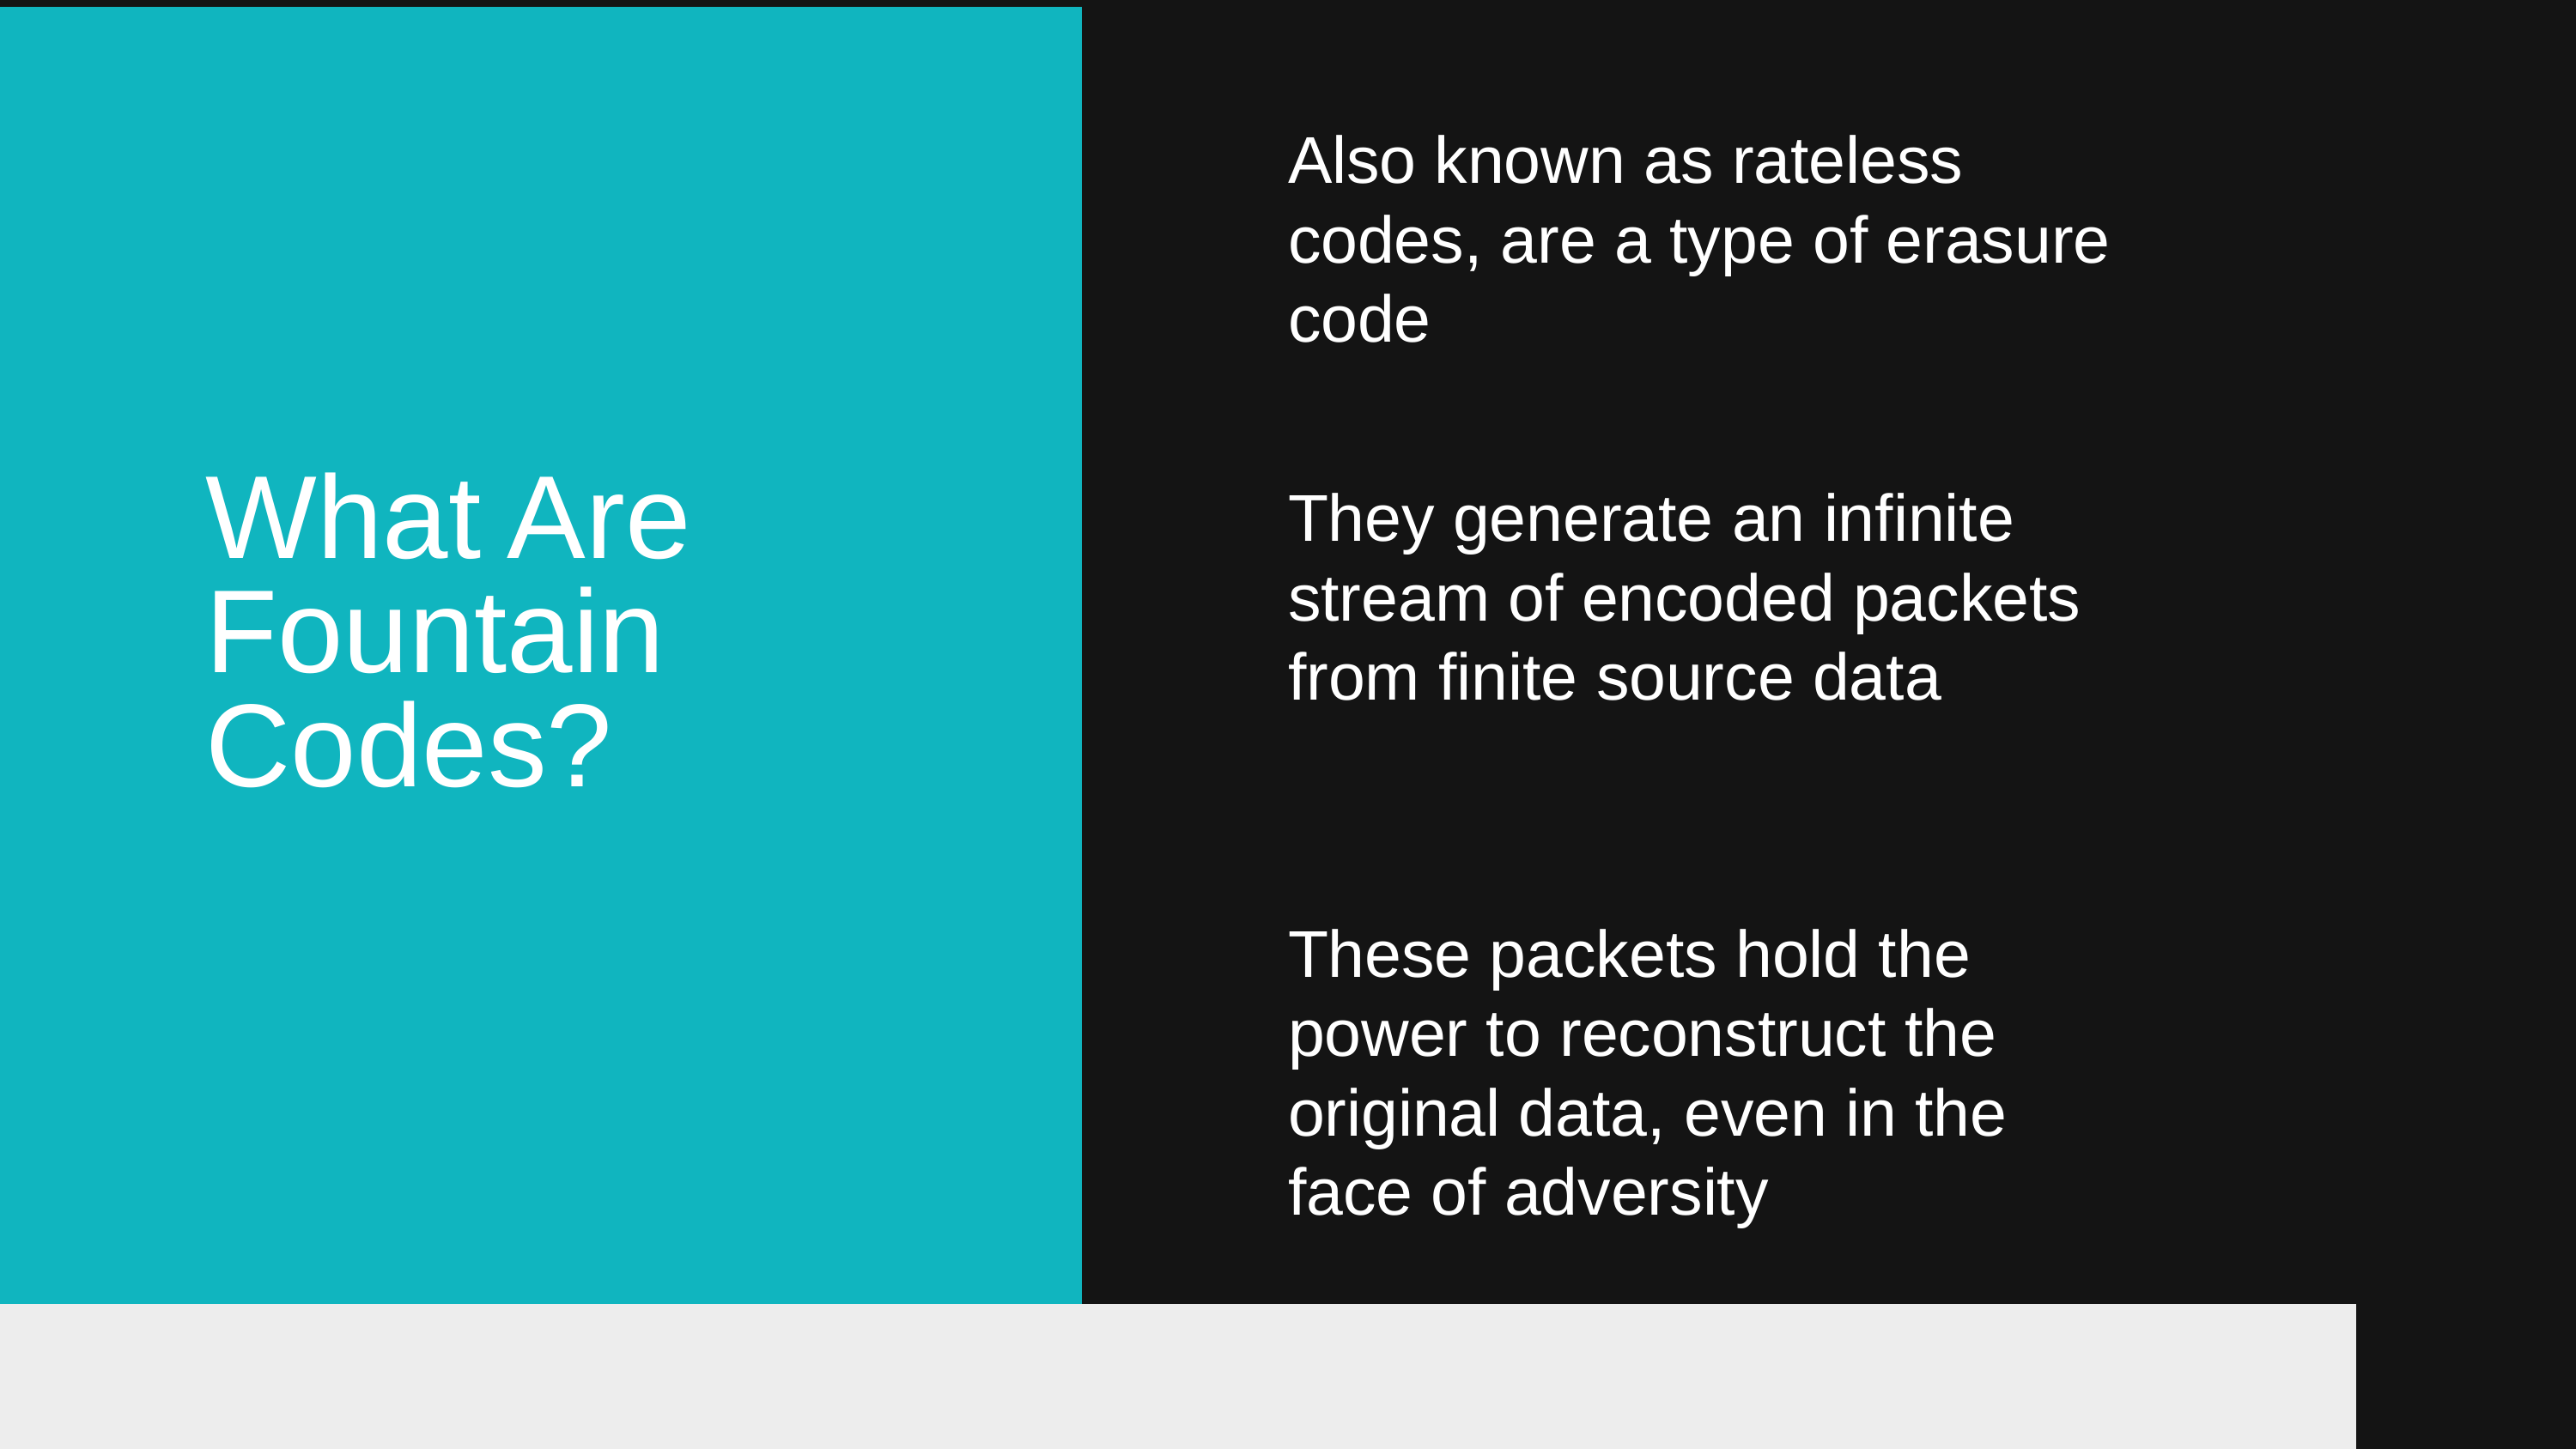

Also known as rateless codes, are a type of erasure code
They generate an infinite stream of encoded packets from finite source data
These packets hold the power to reconstruct the original data, even in the face of adversity
What Are Fountain Codes?